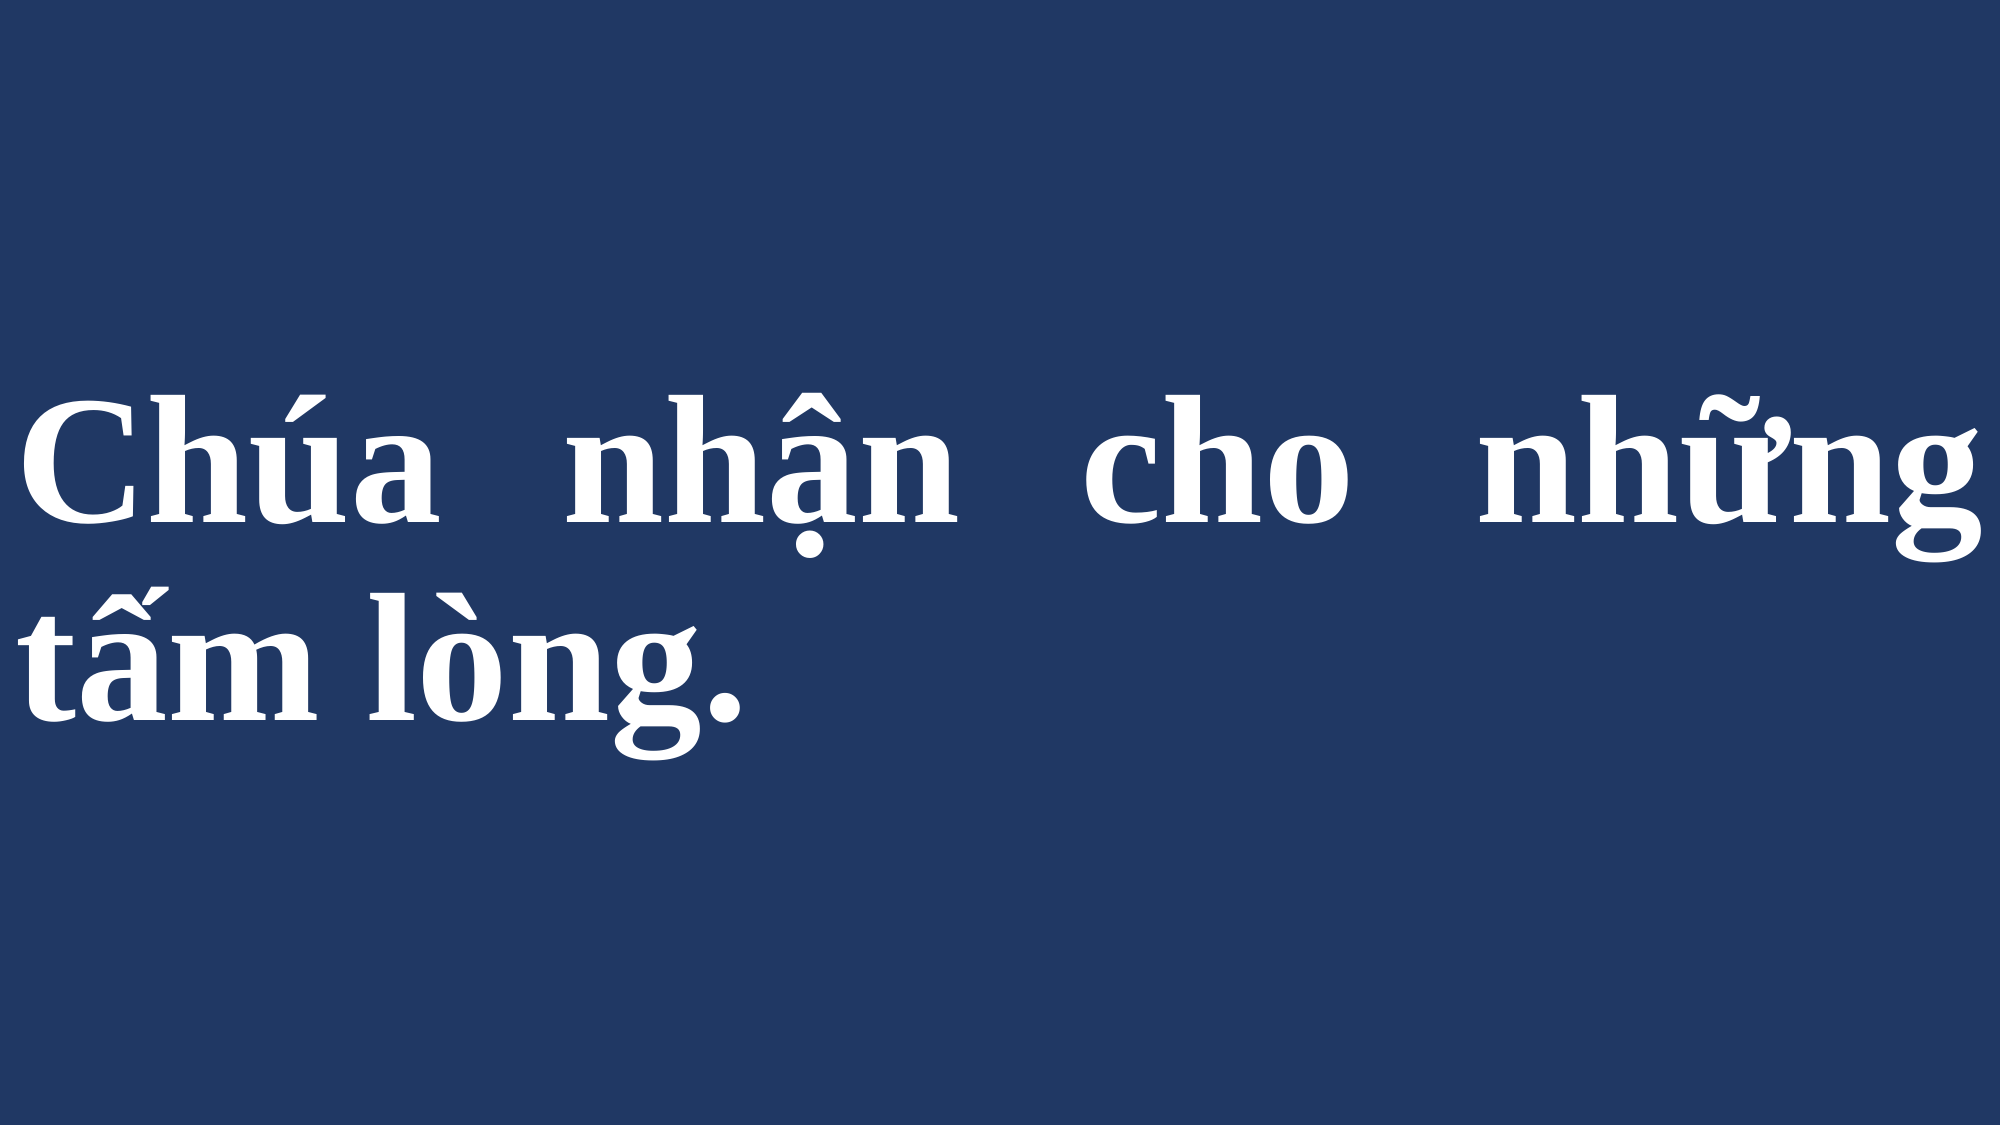

# Chúa nhận cho những tấm lòng.